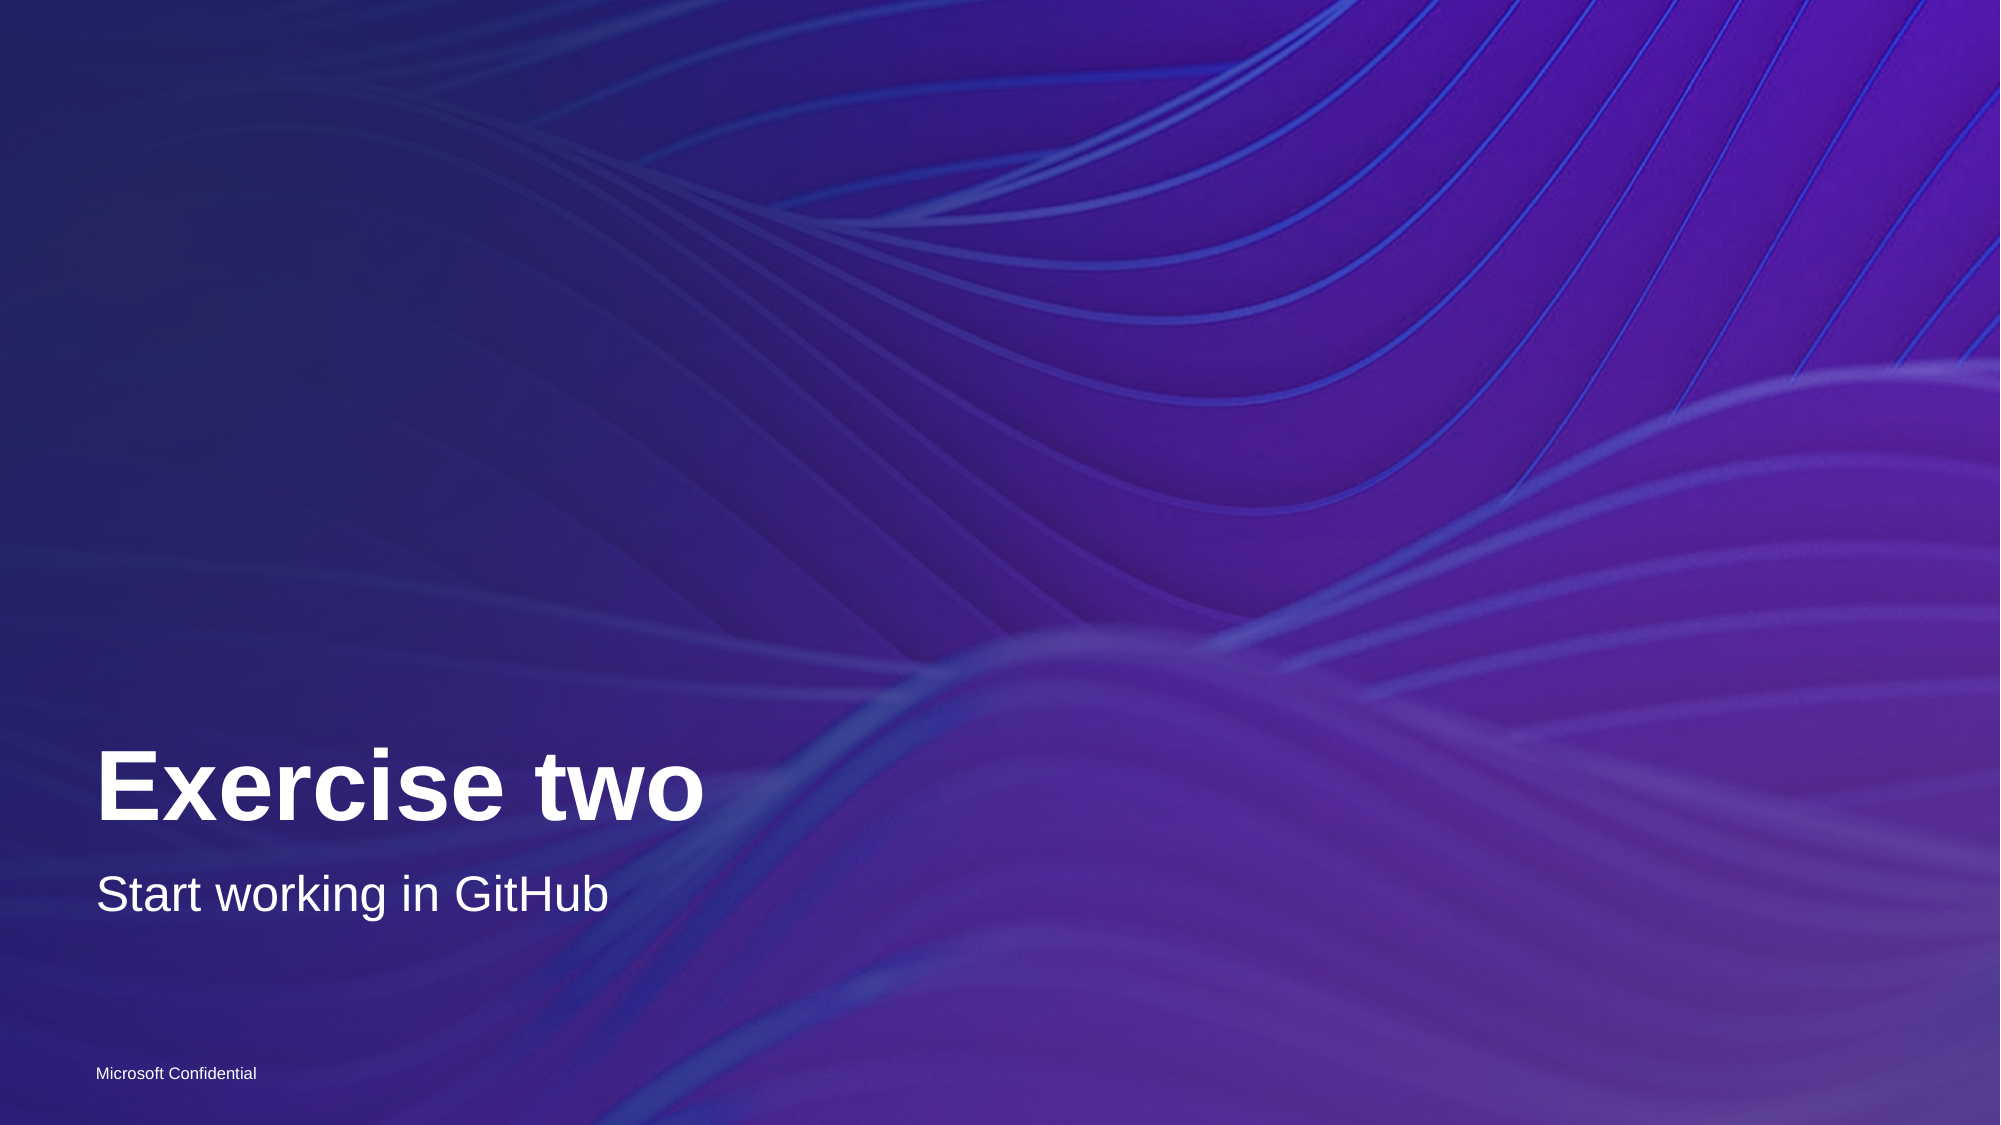

Exercise two
Start working in GitHub
Microsoft Confidential